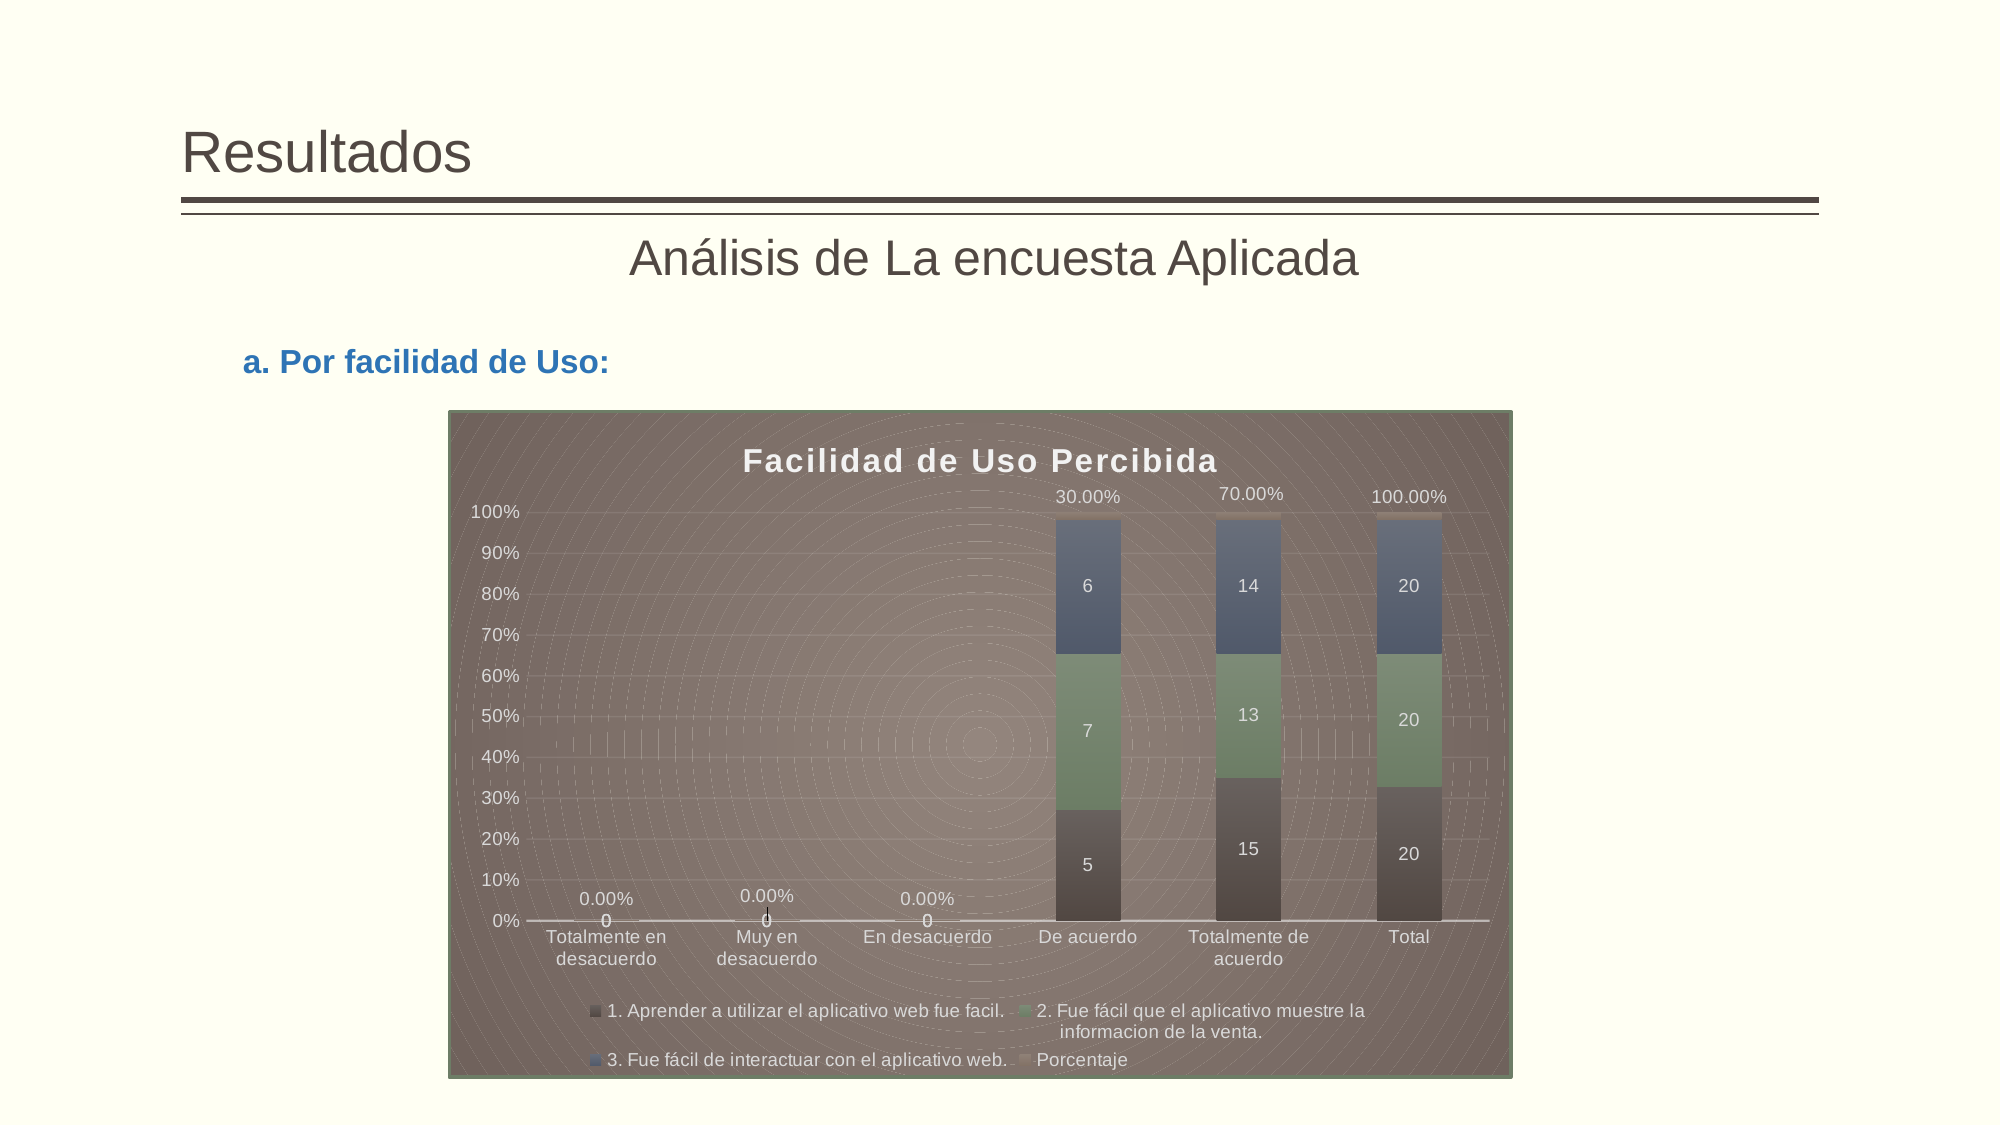

# Resultados
Análisis de La encuesta Aplicada
a. Por facilidad de Uso:

### Chart: Facilidad de Uso Percibida

| Category | 1. Aprender a utilizar el aplicativo web fue facil. | 2. Fue fácil que el aplicativo muestre la
     informacion de la venta. | 3. Fue fácil de interactuar con el aplicativo web. | Porcentaje |
|---|---|---|---|---|
| Totalmente en desacuerdo | 0.0 | 0.0 | 0.0 | 0.0 |
| Muy en desacuerdo | 0.0 | 0.0 | 0.0 | 0.0 |
| En desacuerdo | 0.0 | 0.0 | 0.0 | 0.0 |
| De acuerdo | 5.0 | 7.0 | 6.0 | 0.3 |
| Totalmente de acuerdo | 15.0 | 13.0 | 14.0 | 0.7 |
| Total | 20.0 | 20.0 | 20.0 | 1.0 |